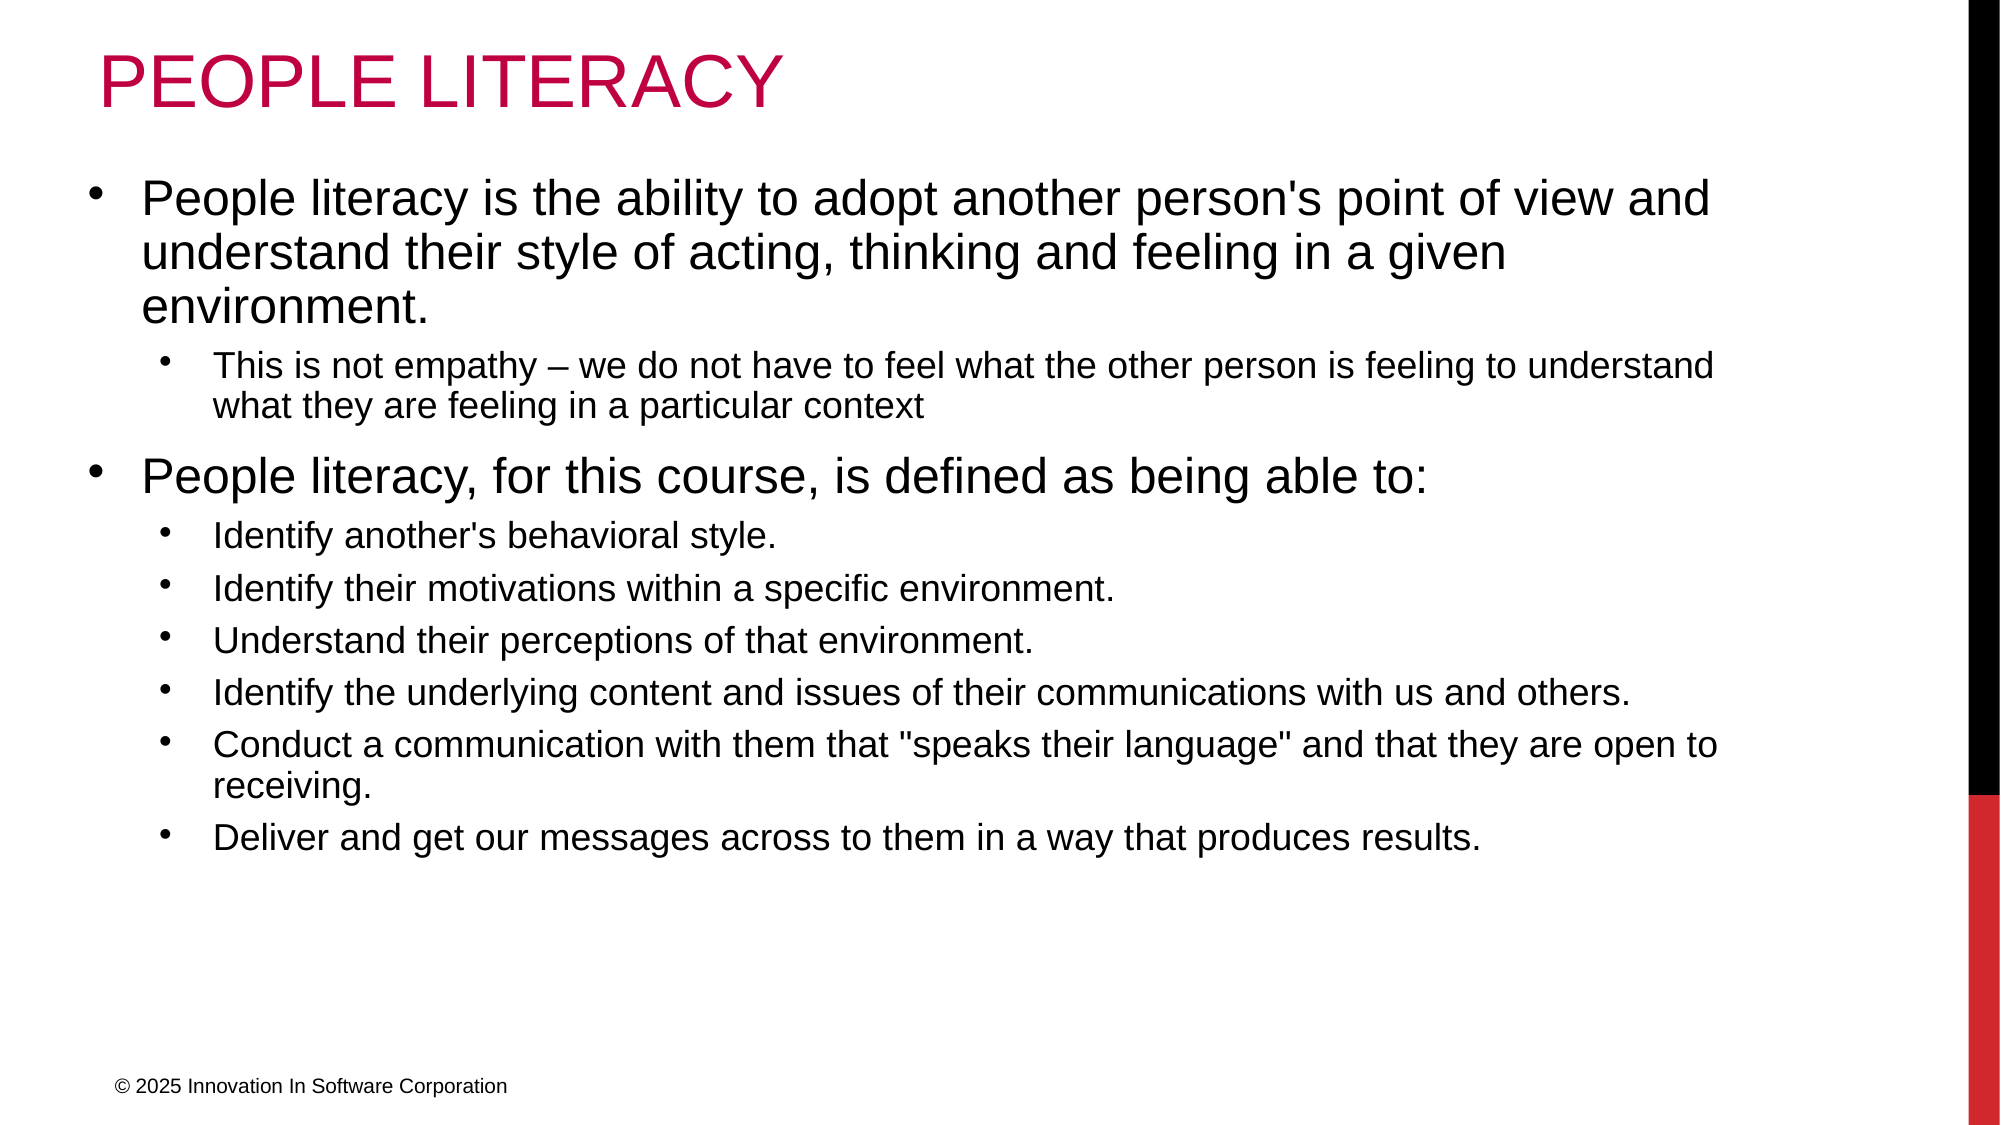

# People Literacy
People literacy is the ability to adopt another person's point of view and understand their style of acting, thinking and feeling in a given environment.
This is not empathy – we do not have to feel what the other person is feeling to understand what they are feeling in a particular context
People literacy, for this course, is defined as being able to:
Identify another's behavioral style.
Identify their motivations within a specific environment.
Understand their perceptions of that environment.
Identify the underlying content and issues of their communications with us and others.
Conduct a communication with them that "speaks their language" and that they are open to receiving.
Deliver and get our messages across to them in a way that produces results.
© 2025 Innovation In Software Corporation